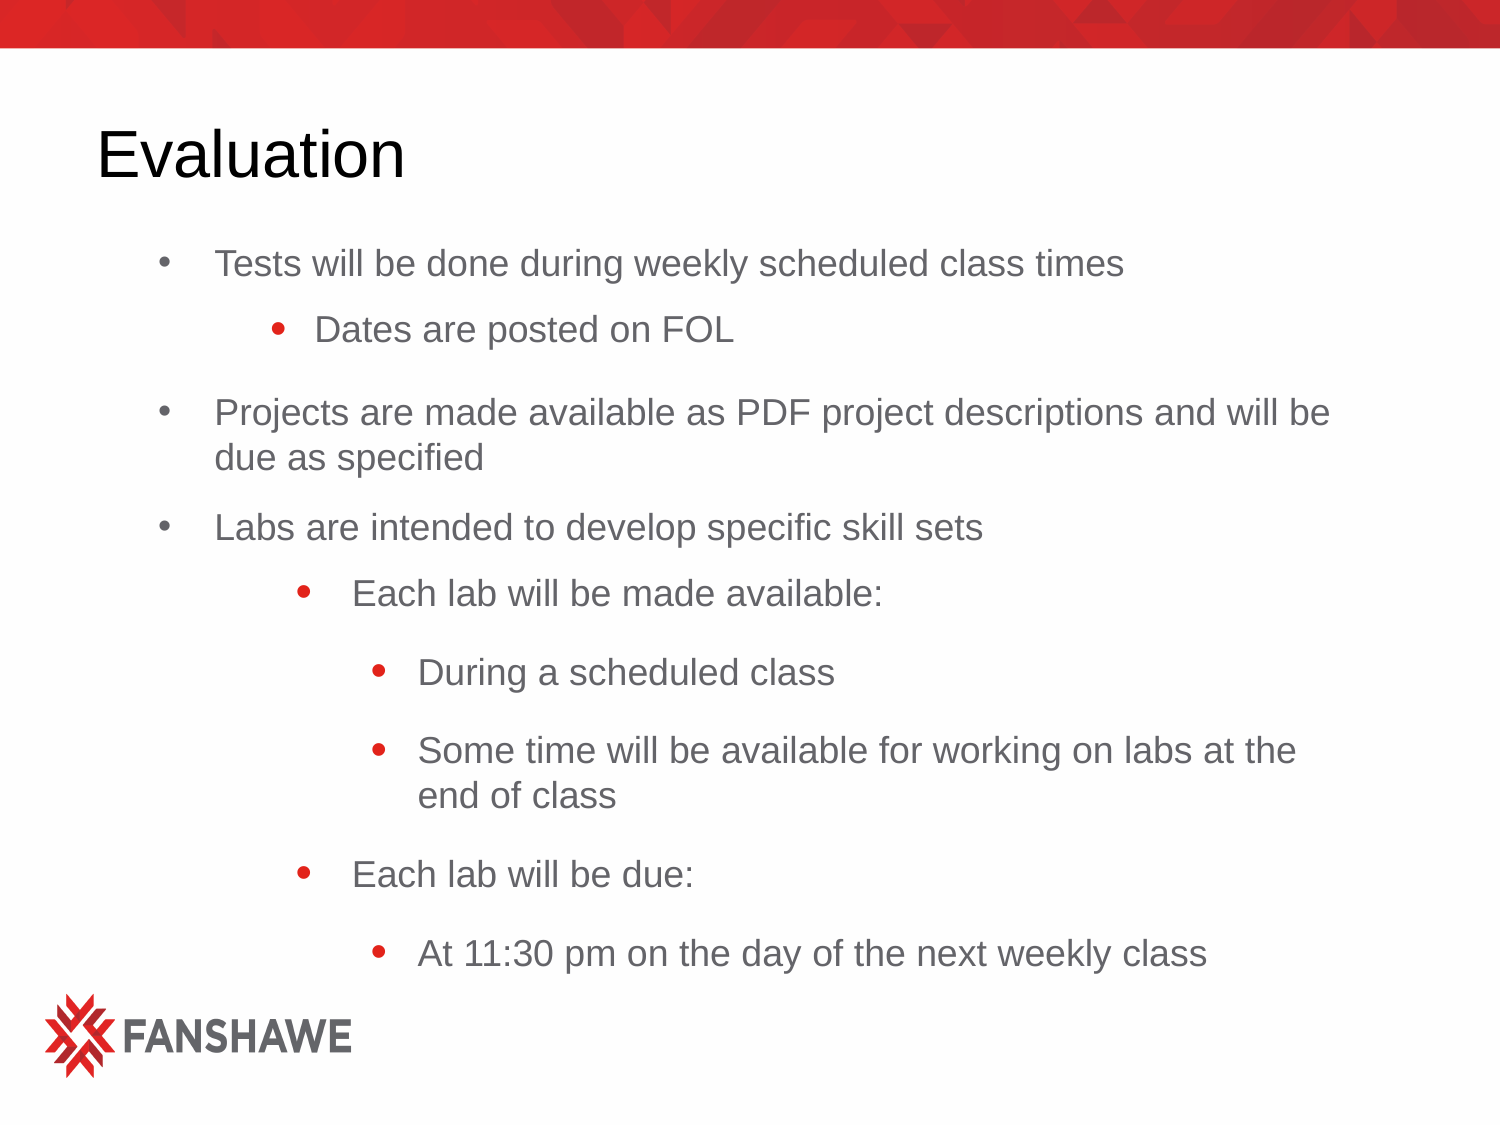

# Evaluation
Tests will be done during weekly scheduled class times
Dates are posted on FOL
Projects are made available as PDF project descriptions and will be due as specified
Labs are intended to develop specific skill sets
Each lab will be made available:
During a scheduled class
Some time will be available for working on labs at the end of class
Each lab will be due:
At 11:30 pm on the day of the next weekly class